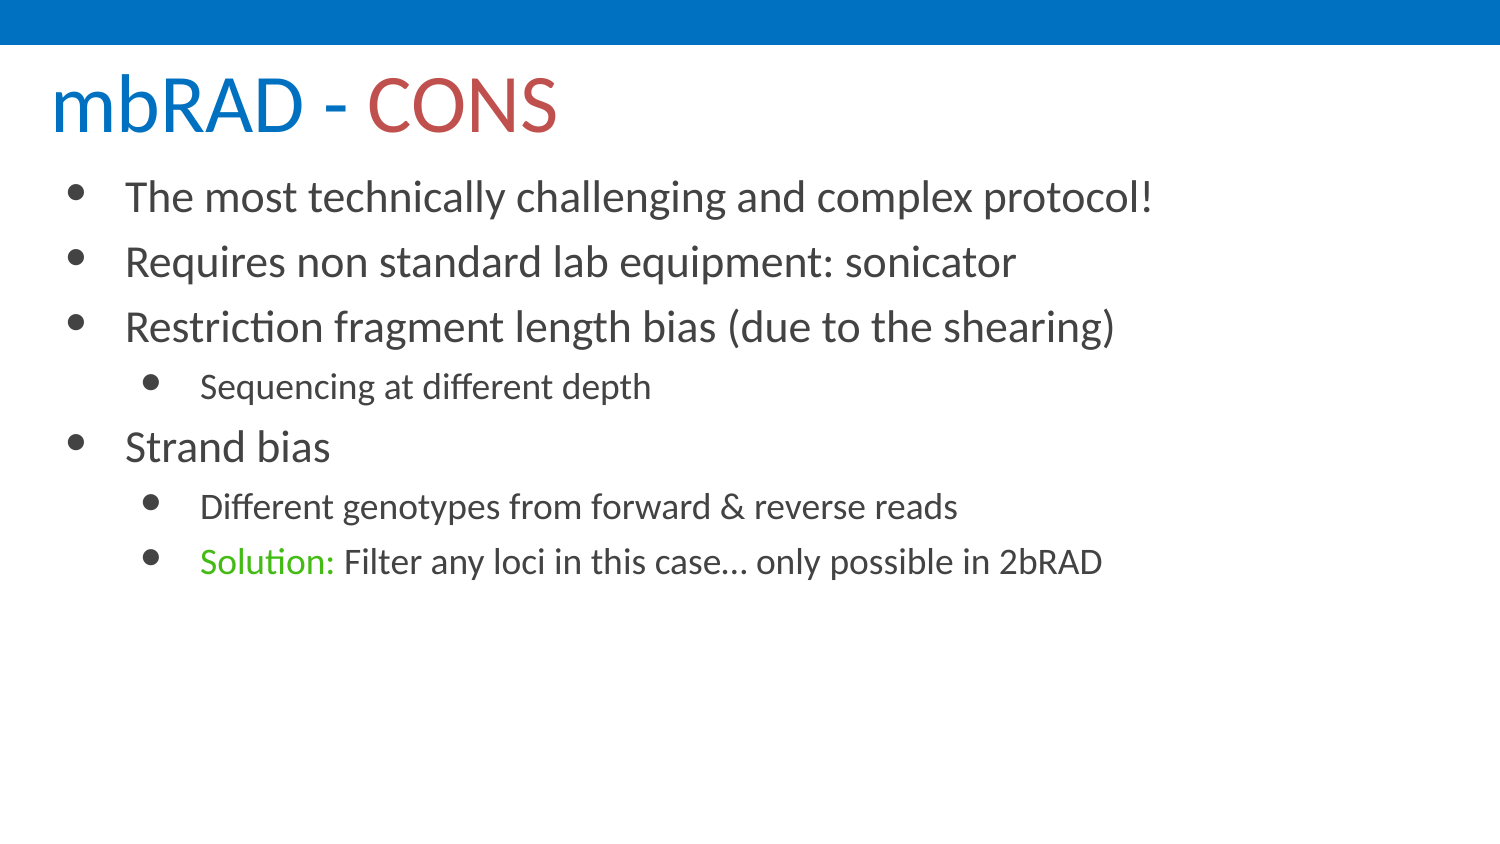

# mbRAD - CONS
The most technically challenging and complex protocol!
Requires non standard lab equipment: sonicator
Restriction fragment length bias (due to the shearing)
Sequencing at different depth
Strand bias
Different genotypes from forward & reverse reads
Solution: Filter any loci in this case… only possible in 2bRAD